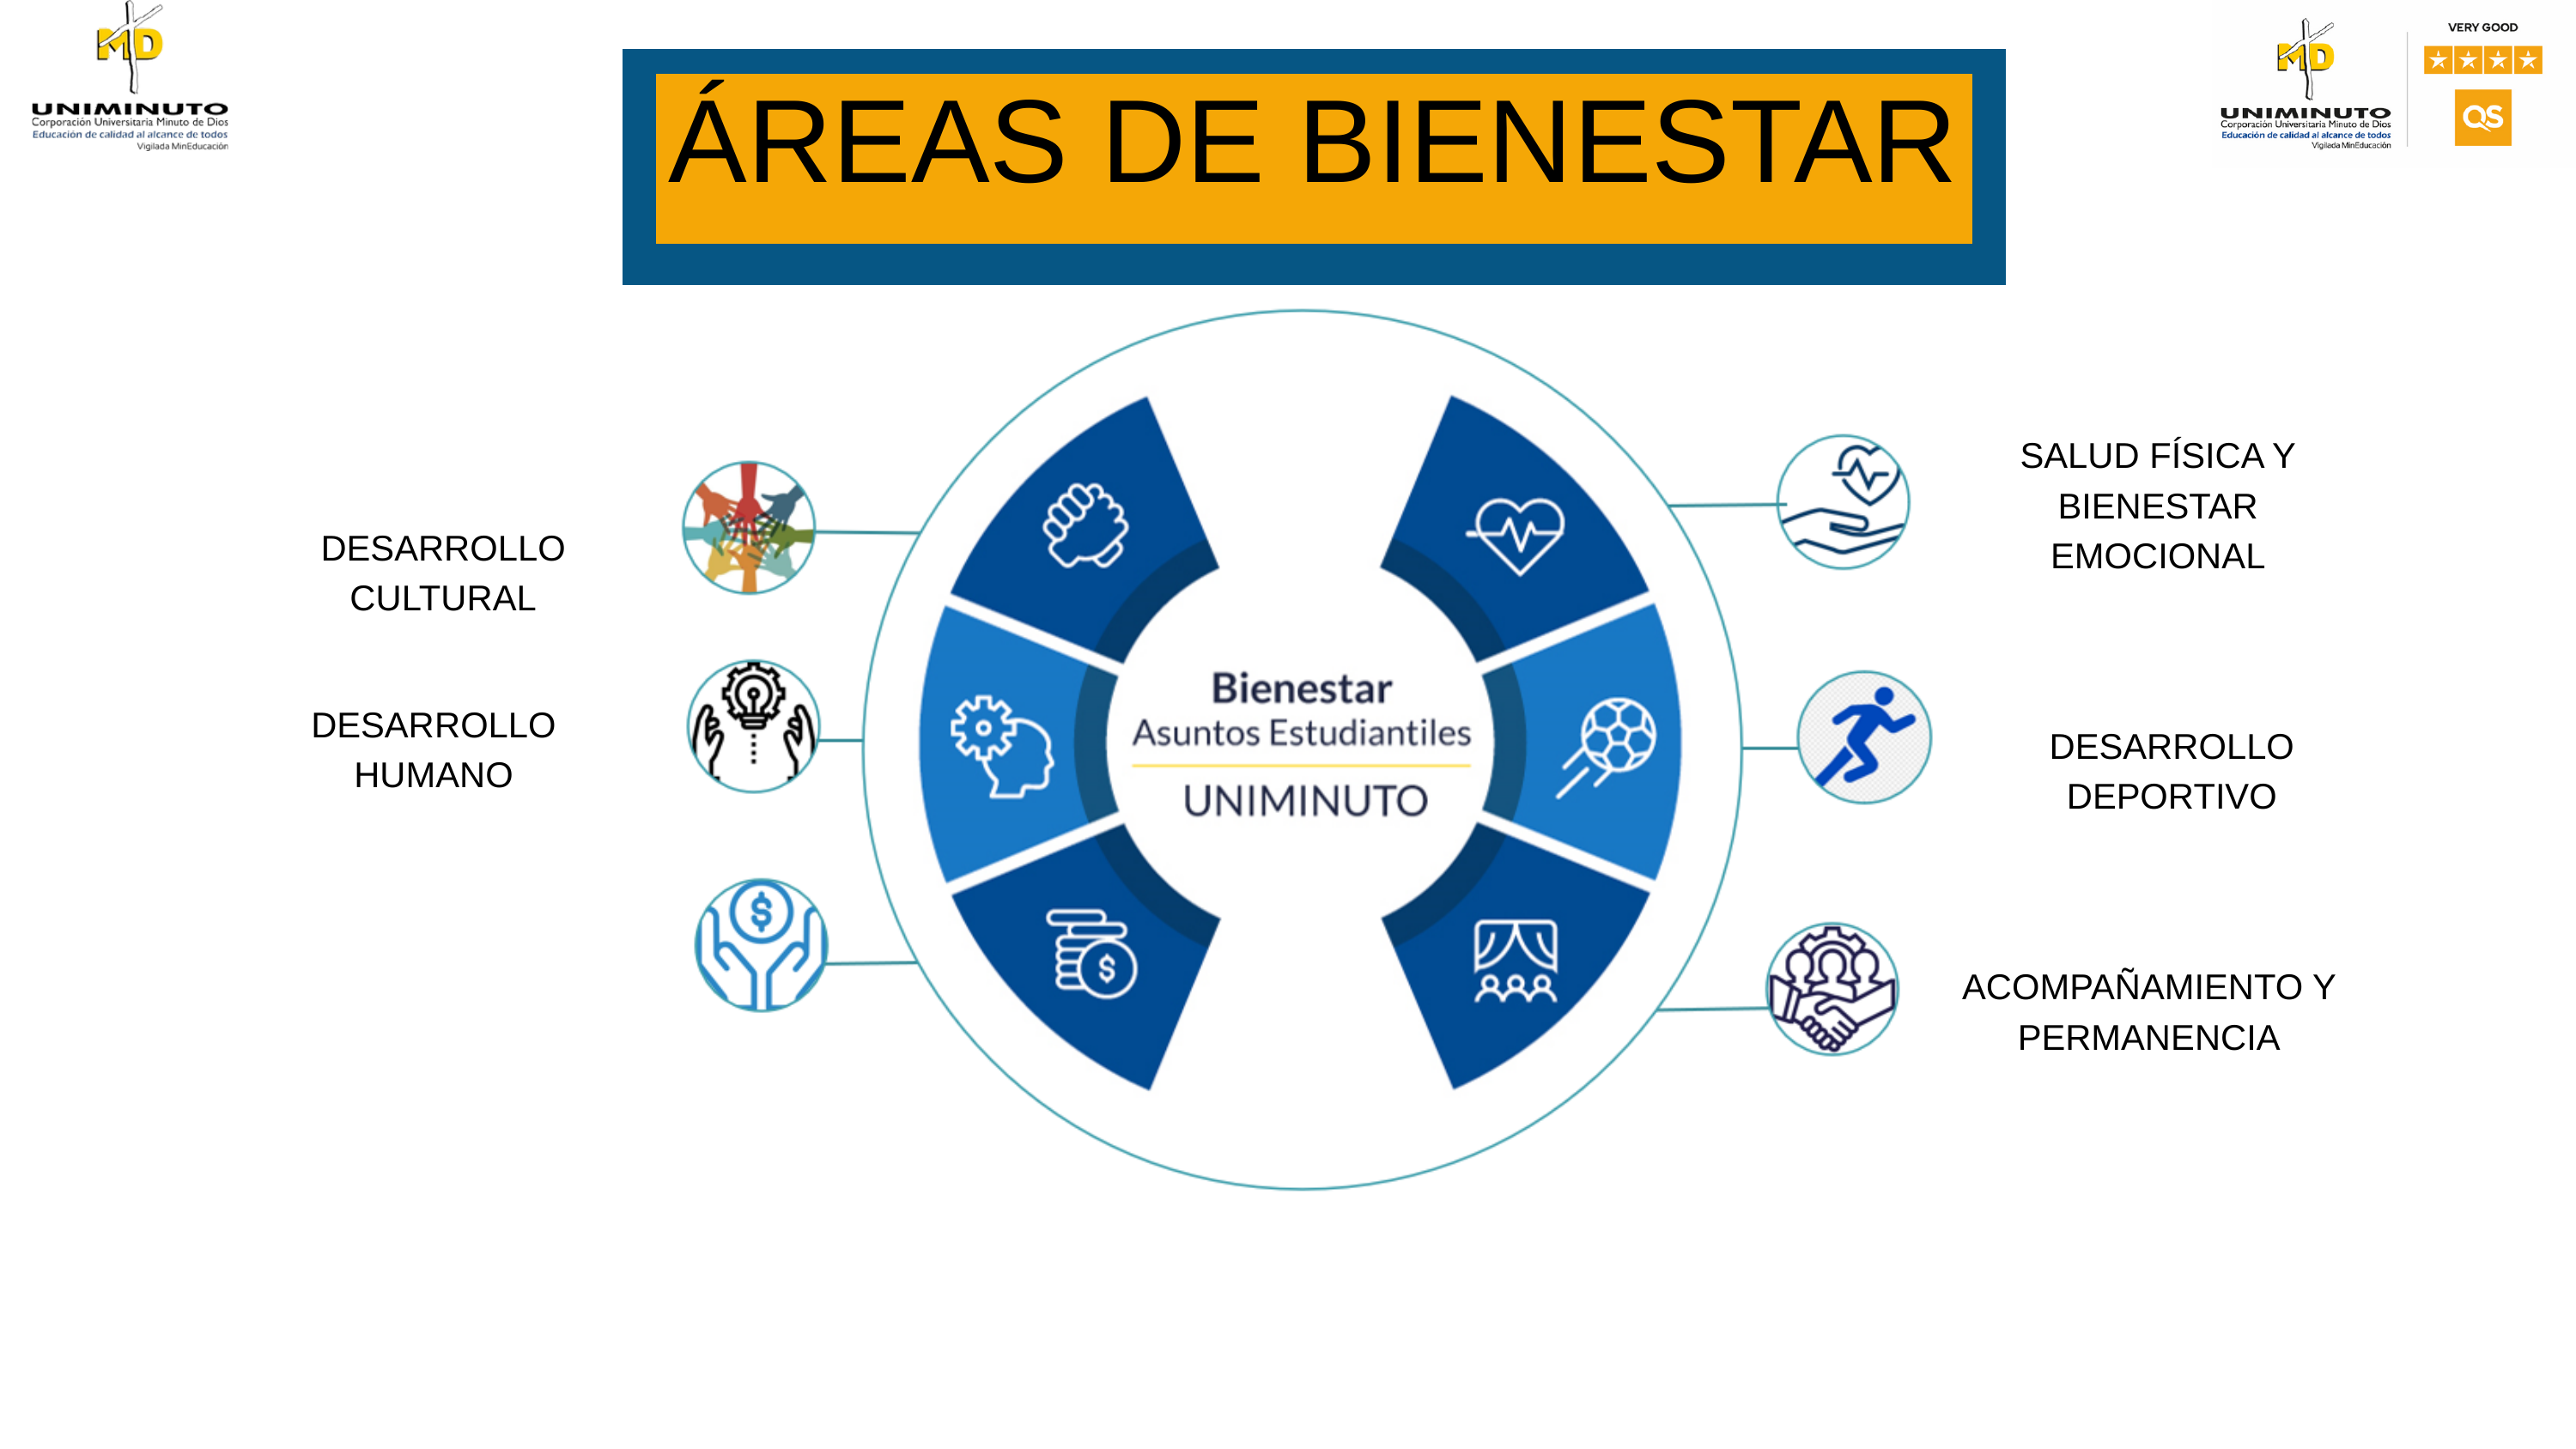

ÁREAS DE BIENESTAR

SALUD FÍSICA Y
BIENESTAR EMOCIONAL
DESARROLLO CULTURAL
DESARROLLO HUMANO
DESARROLLO DEPORTIVO
ACOMPAÑAMIENTO Y PERMANENCIA